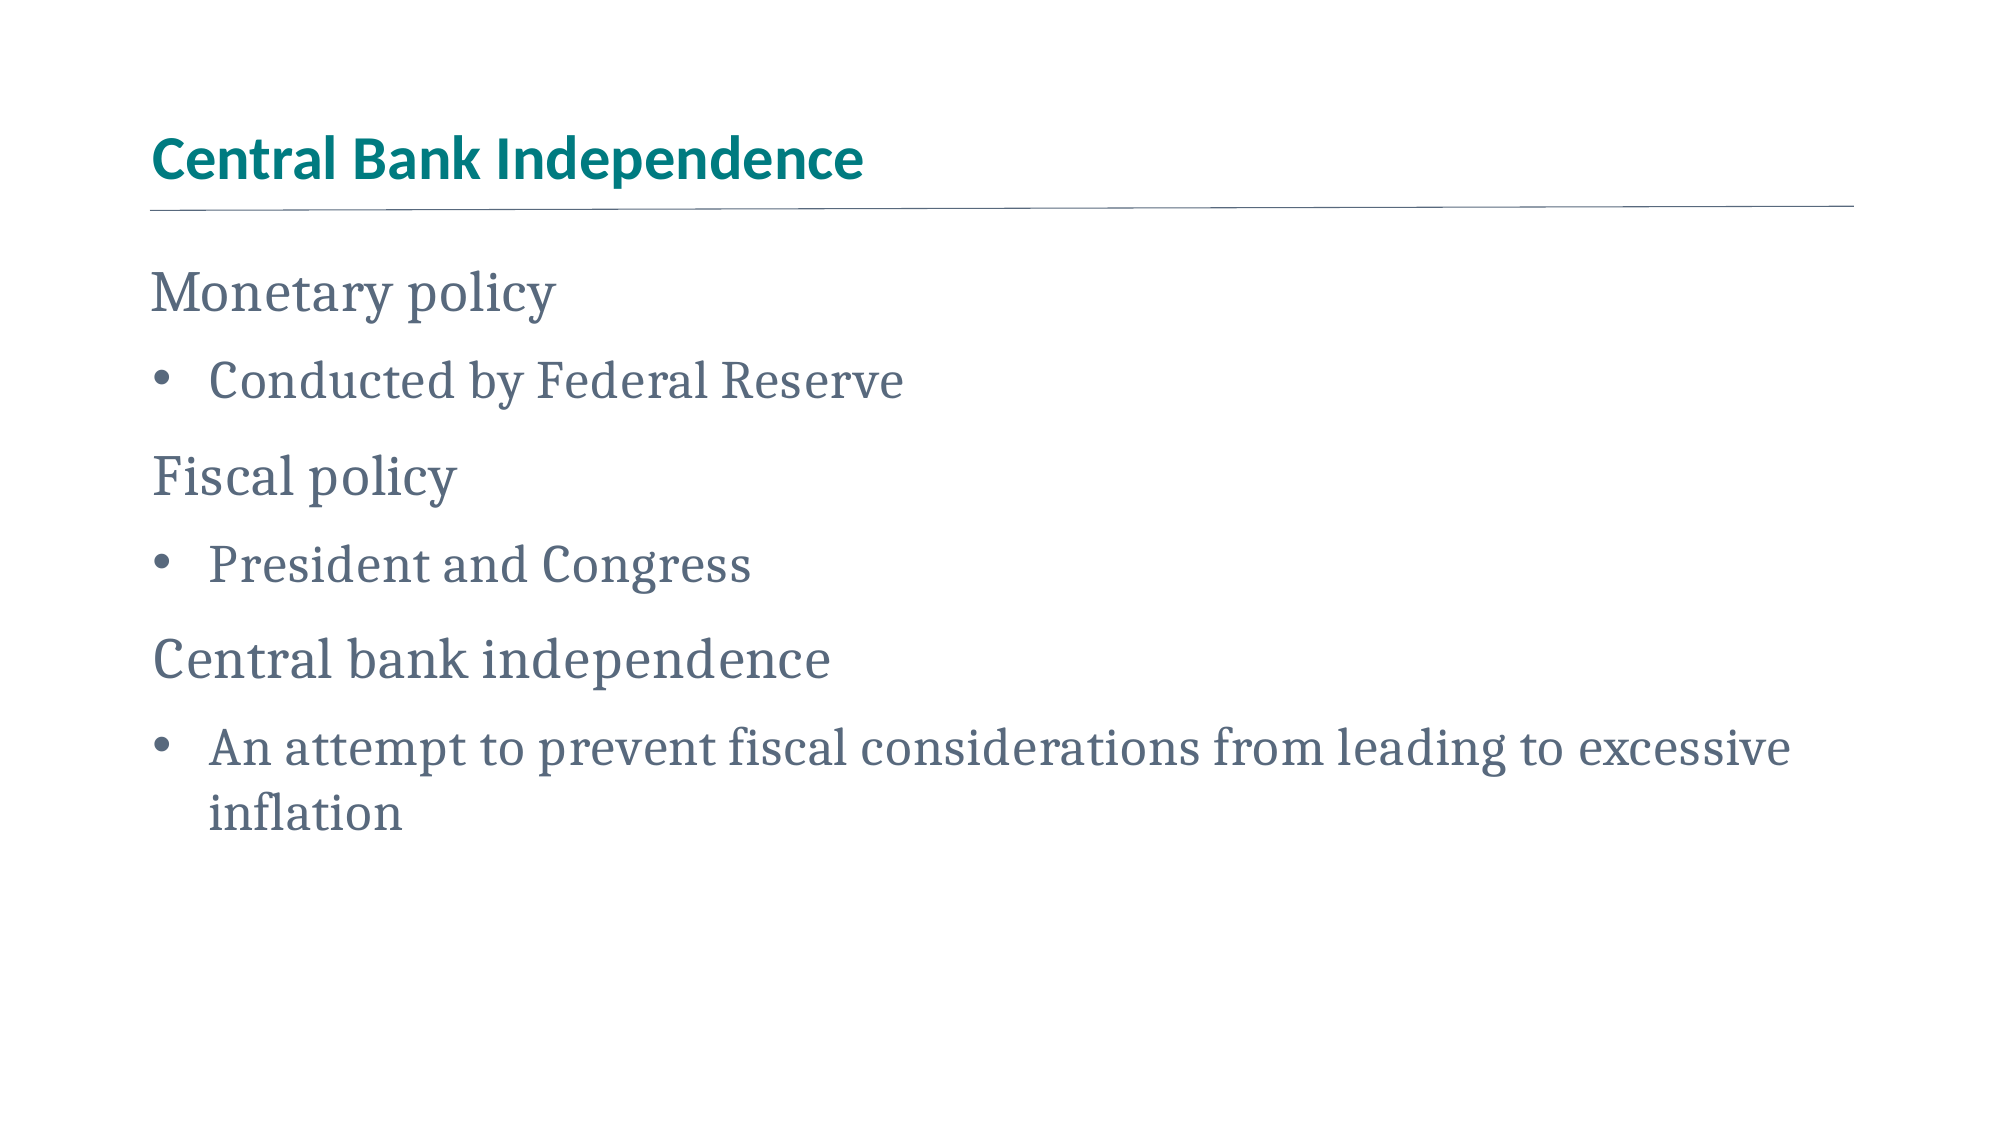

# Central Bank Independence
Monetary policy
Conducted by Federal Reserve
Fiscal policy
President and Congress
Central bank independence
An attempt to prevent fiscal considerations from leading to excessive inflation